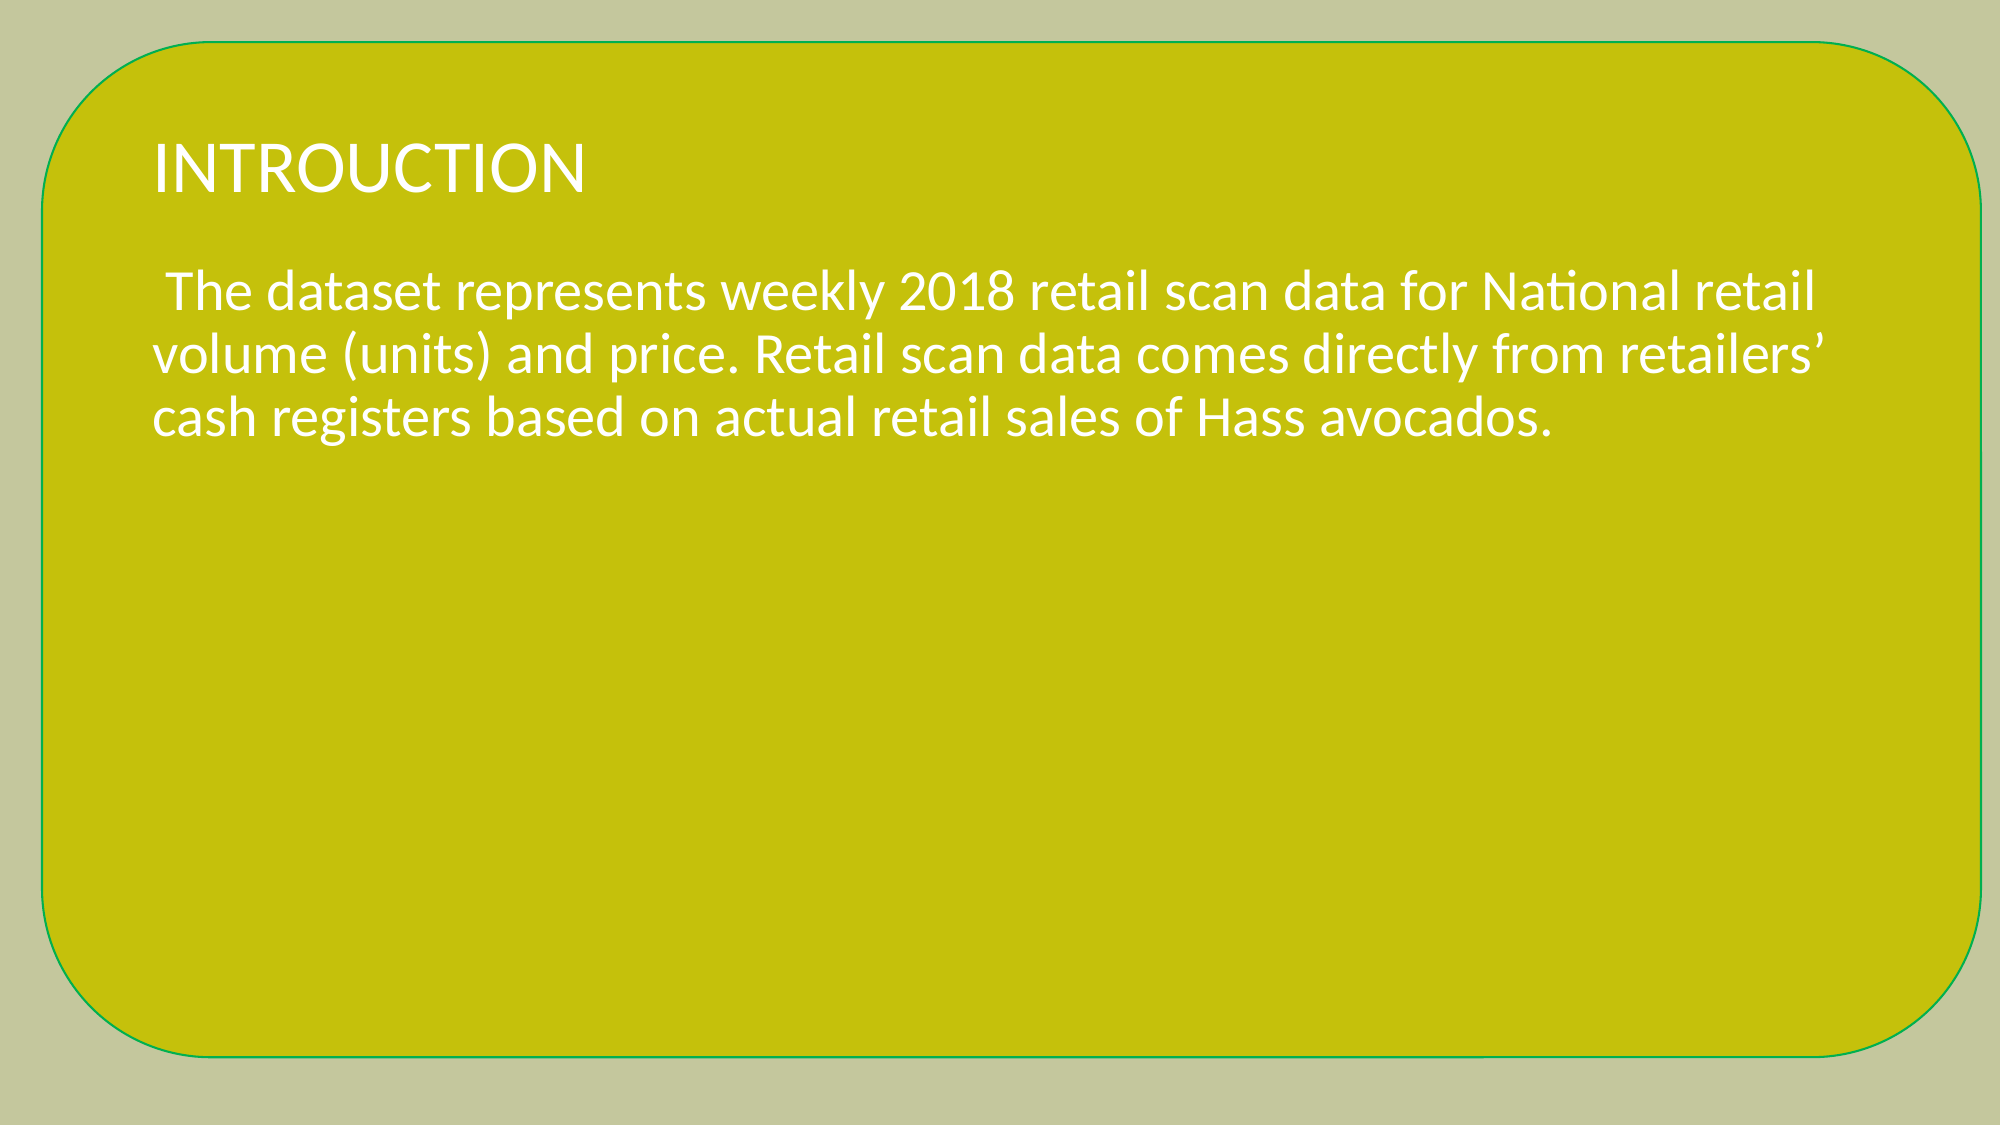

# INTROUCTION
 The dataset represents weekly 2018 retail scan data for National retail volume (units) and price. Retail scan data comes directly from retailers’ cash registers based on actual retail sales of Hass avocados.